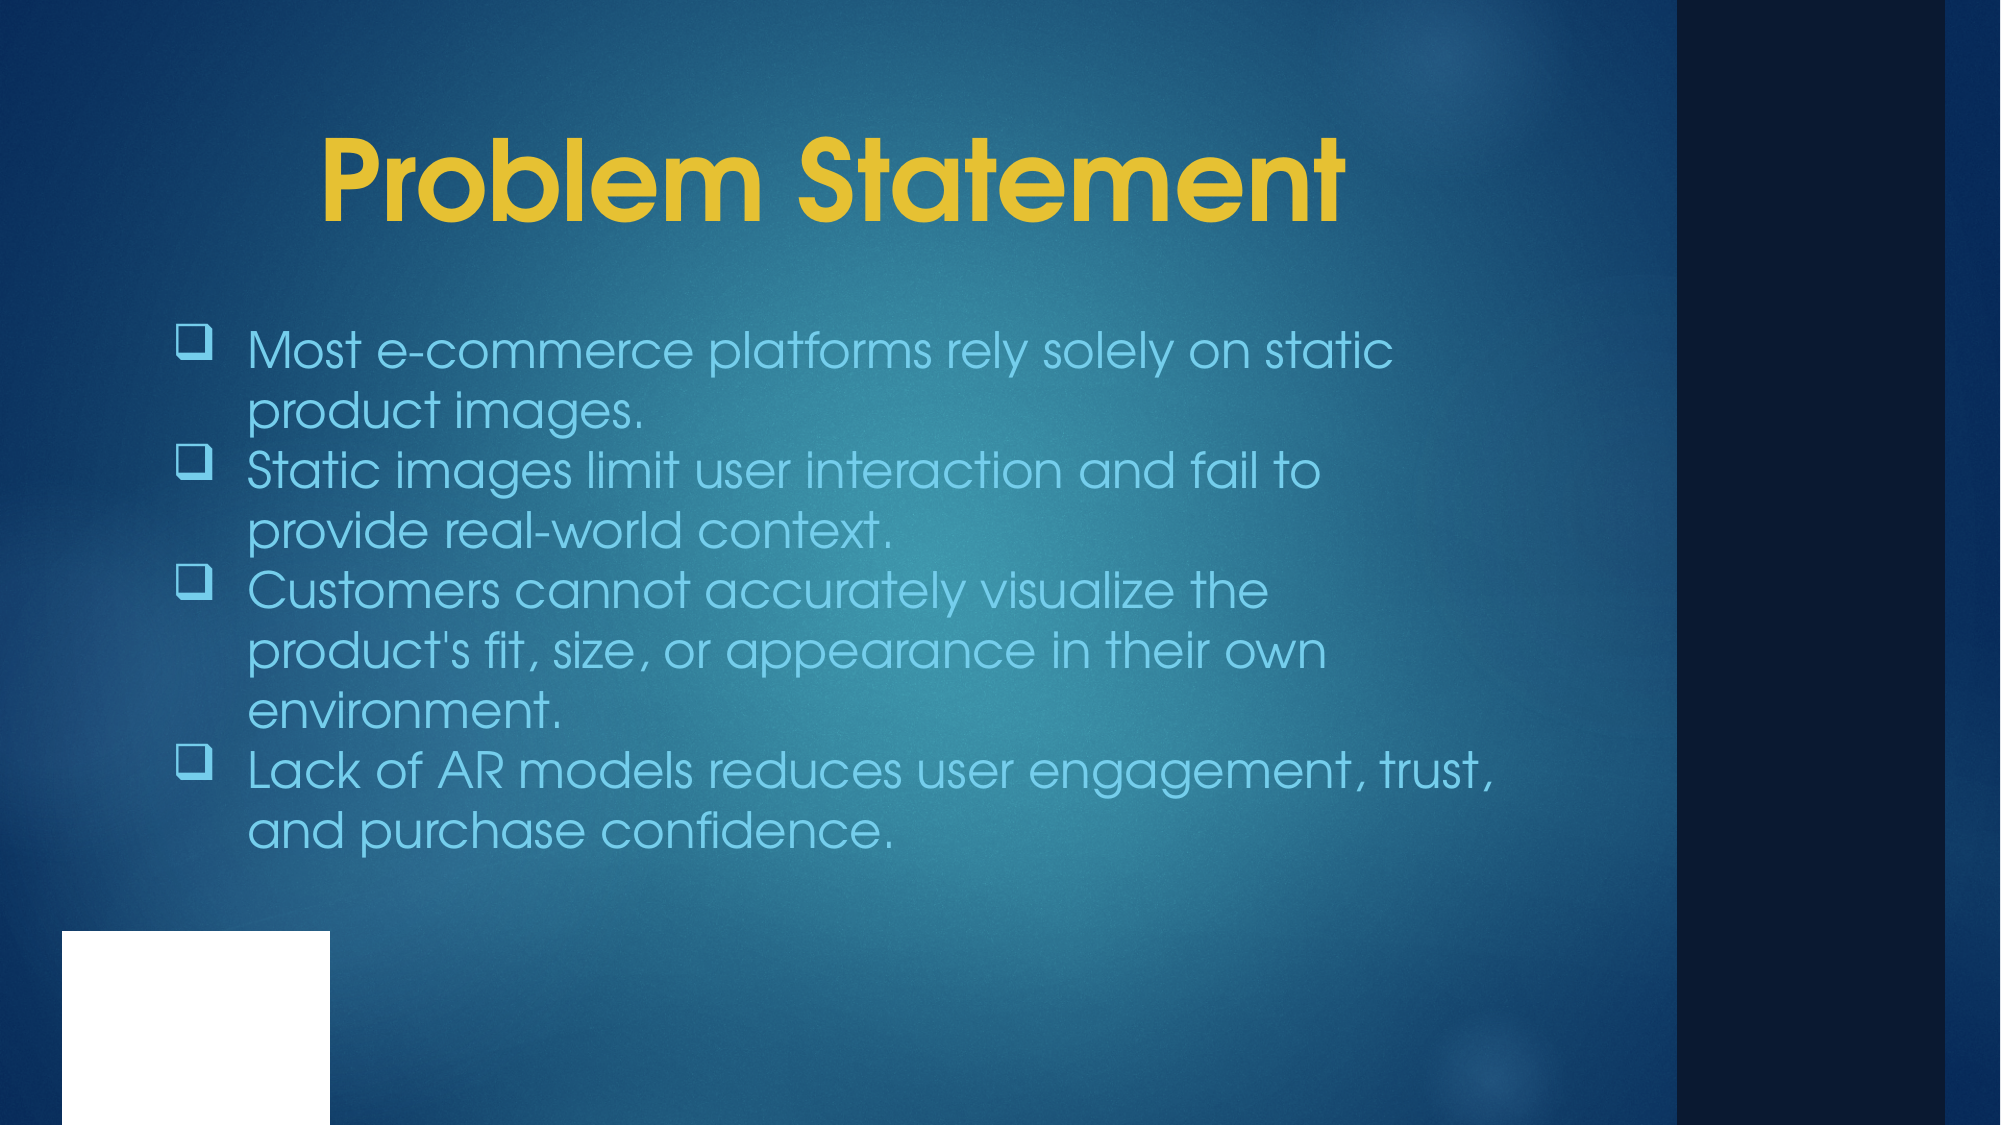

Problem Statement
Most e-commerce platforms rely solely on static product images.
Static images limit user interaction and fail to provide real-world context.
Customers cannot accurately visualize the product's fit, size, or appearance in their own environment.
Lack of AR models reduces user engagement, trust, and purchase confidence.